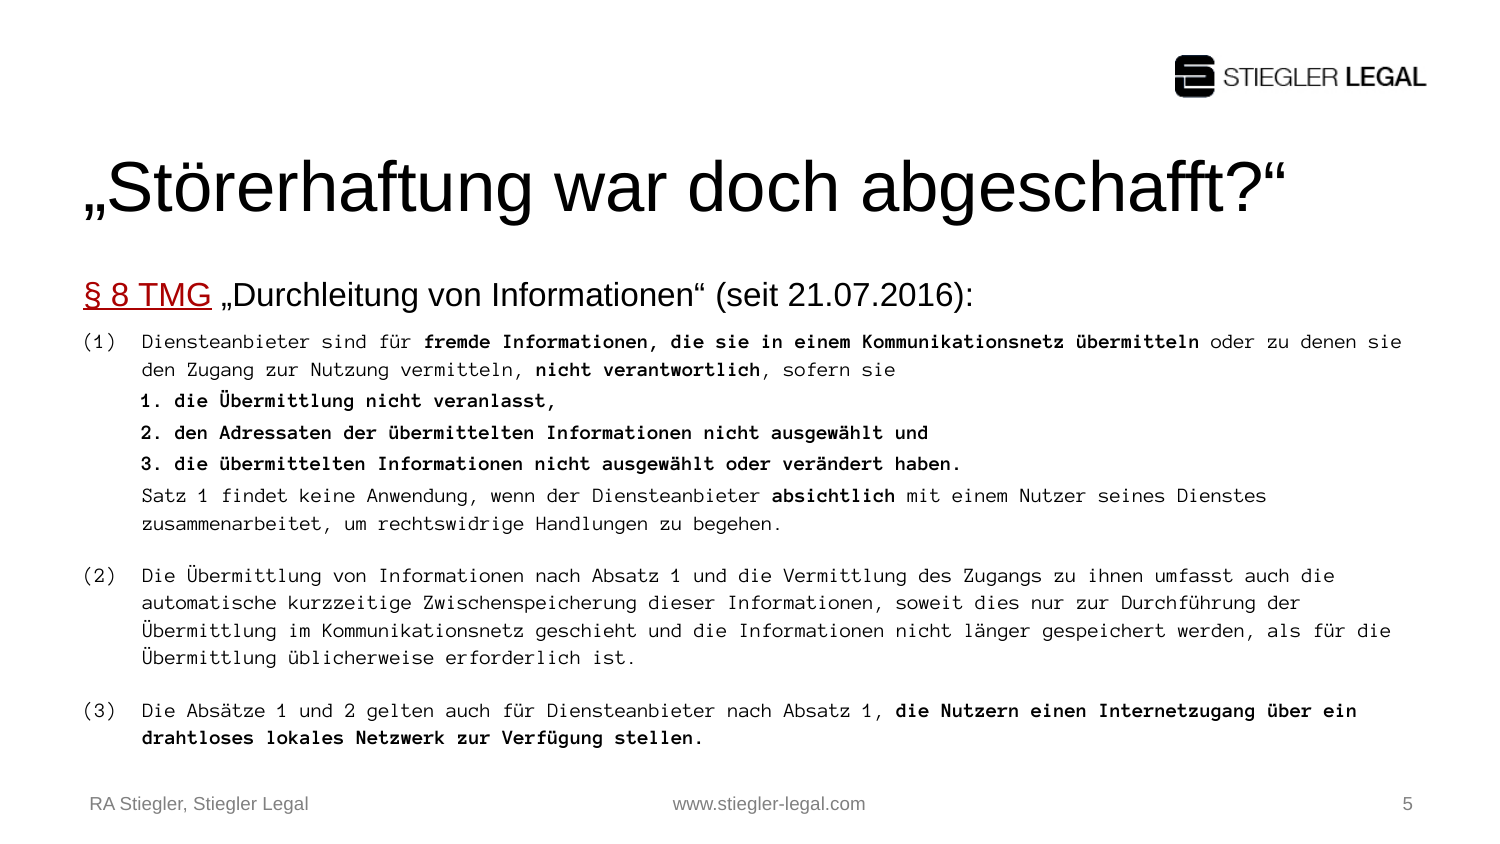

# „Störerhaftung war doch abgeschafft?“
§ 8 TMG „Durchleitung von Informationen“ (seit 21.07.2016):
(1)	Diensteanbieter sind für fremde Informationen, die sie in einem Kommunikationsnetz übermitteln oder zu denen sie den Zugang zur Nutzung vermitteln, nicht verantwortlich, sofern sie
1. die Übermittlung nicht veranlasst,
2. den Adressaten der übermittelten Informationen nicht ausgewählt und
3. die übermittelten Informationen nicht ausgewählt oder verändert haben.
Satz 1 findet keine Anwendung, wenn der Diensteanbieter absichtlich mit einem Nutzer seines Dienstes zusammenarbeitet, um rechtswidrige Handlungen zu begehen.
(2)	Die Übermittlung von Informationen nach Absatz 1 und die Vermittlung des Zugangs zu ihnen umfasst auch die automatische kurzzeitige Zwischenspeicherung dieser Informationen, soweit dies nur zur Durchführung der Übermittlung im Kommunikationsnetz geschieht und die Informationen nicht länger gespeichert werden, als für die Übermittlung üblicherweise erforderlich ist.
(3)	Die Absätze 1 und 2 gelten auch für Diensteanbieter nach Absatz 1, die Nutzern einen Internetzugang über ein drahtloses lokales Netzwerk zur Verfügung stellen.